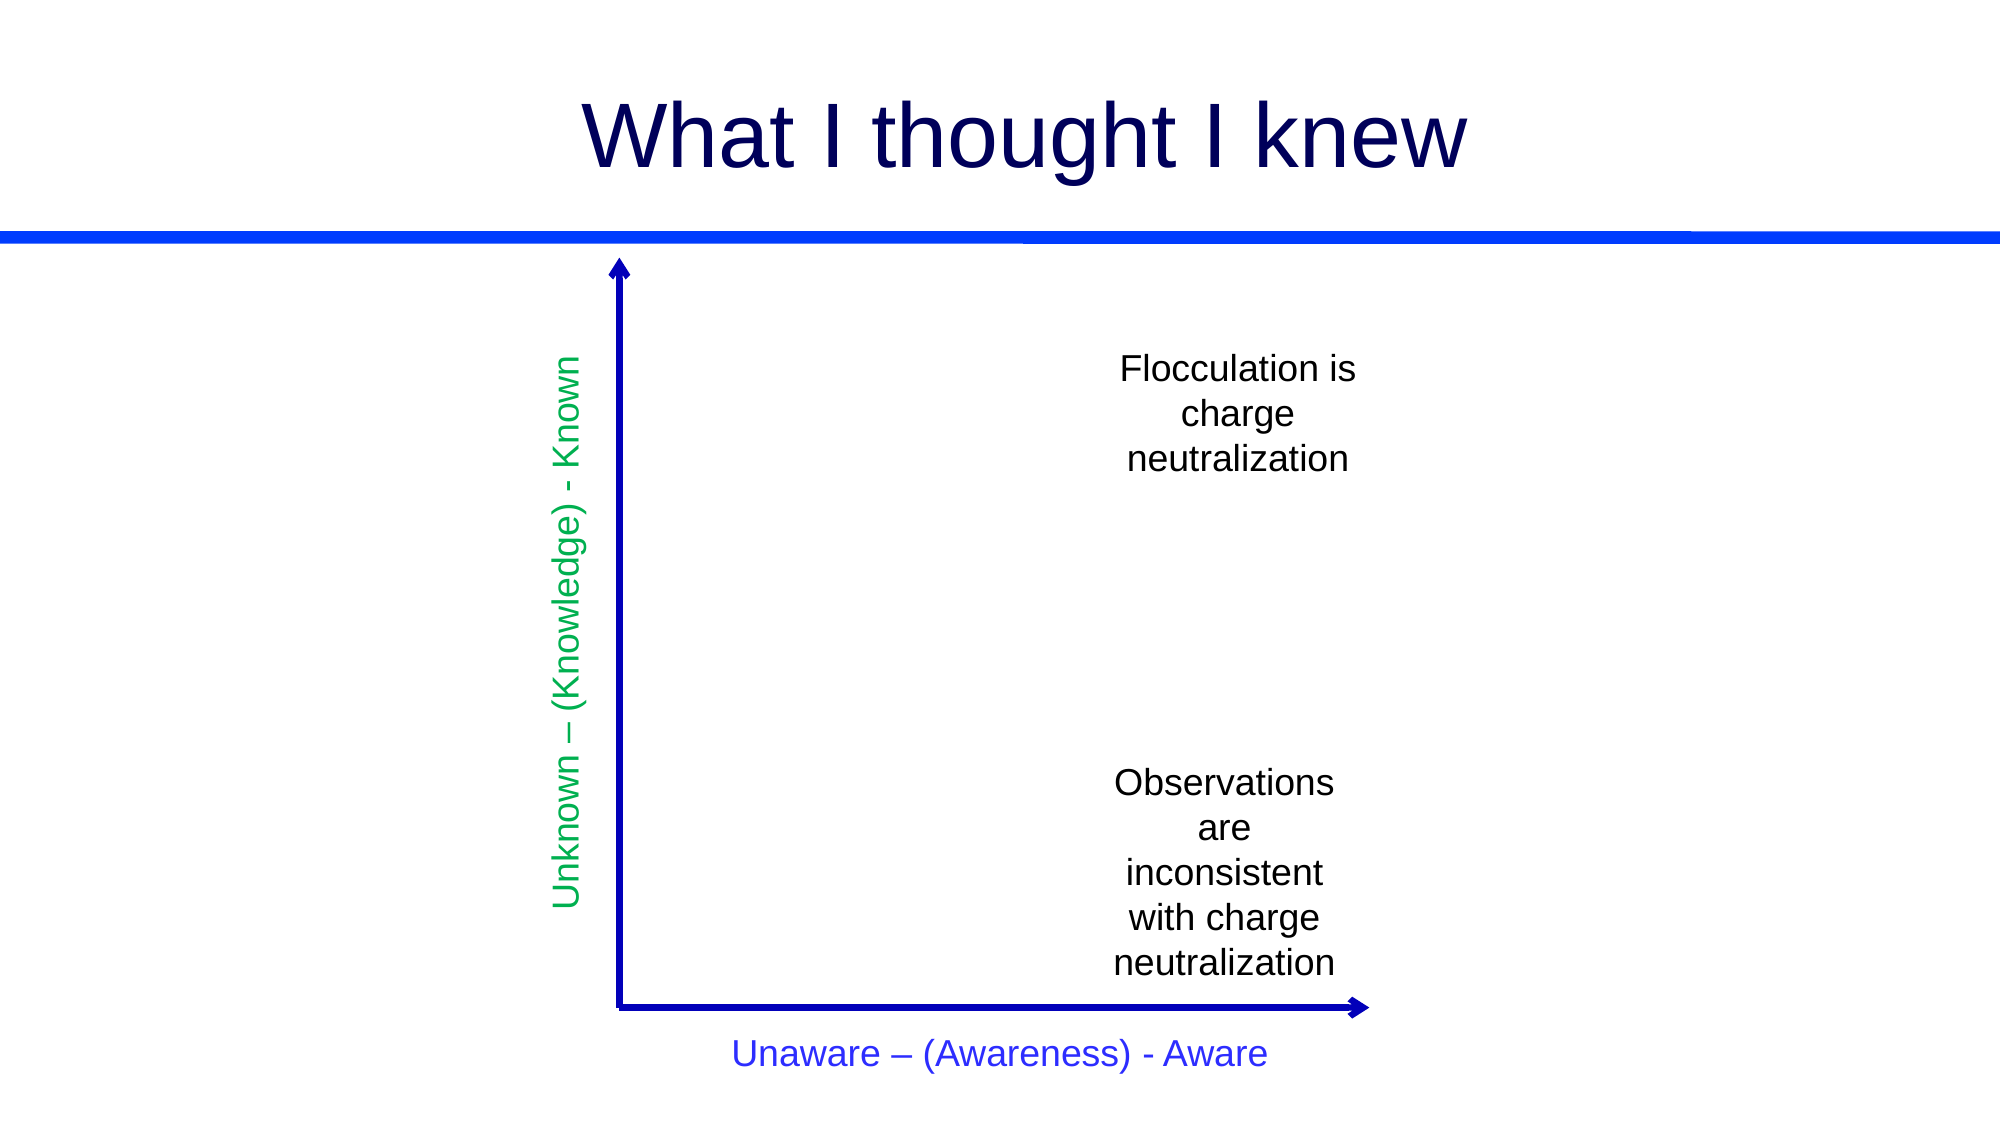

# What I thought I knew
Flocculation is charge neutralization
Unknown – (Knowledge) - Known
Observations are inconsistent with charge neutralization
Unaware – (Awareness) - Aware